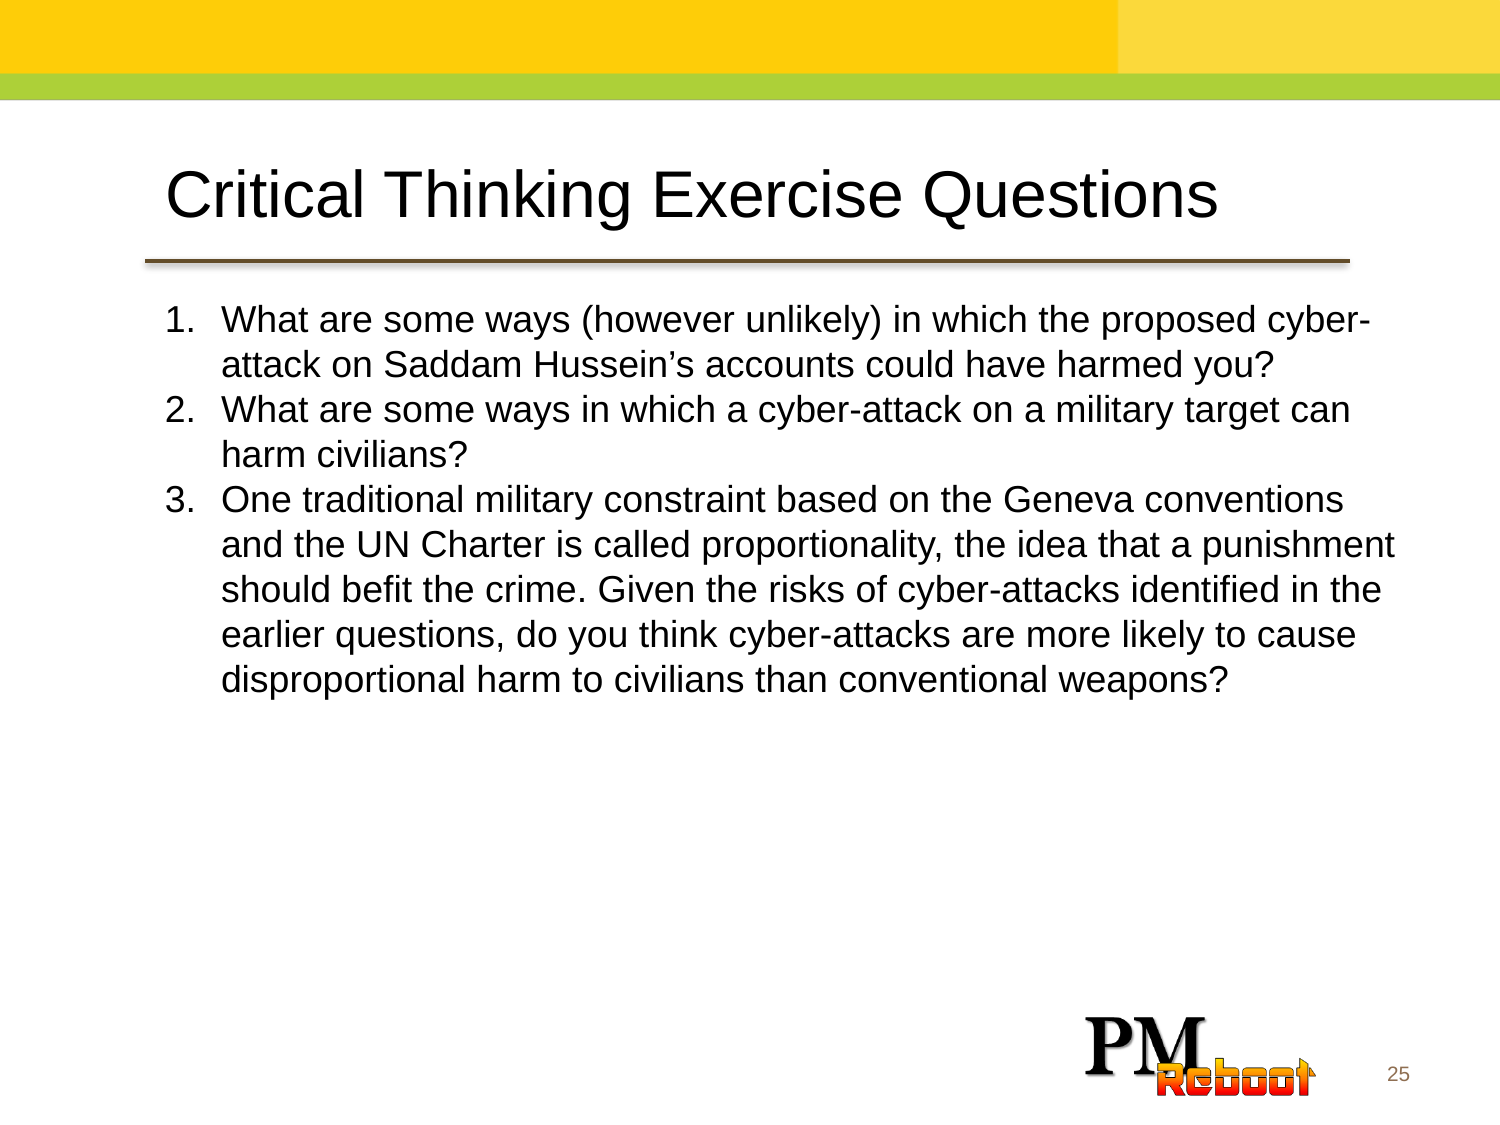

Critical Thinking Exercise Questions
What are some ways (however unlikely) in which the proposed cyber-attack on Saddam Hussein’s accounts could have harmed you?
What are some ways in which a cyber-attack on a military target can harm civilians?
One traditional military constraint based on the Geneva conventions and the UN Charter is called proportionality, the idea that a punishment should befit the crime. Given the risks of cyber-attacks identified in the earlier questions, do you think cyber-attacks are more likely to cause disproportional harm to civilians than conventional weapons?
25